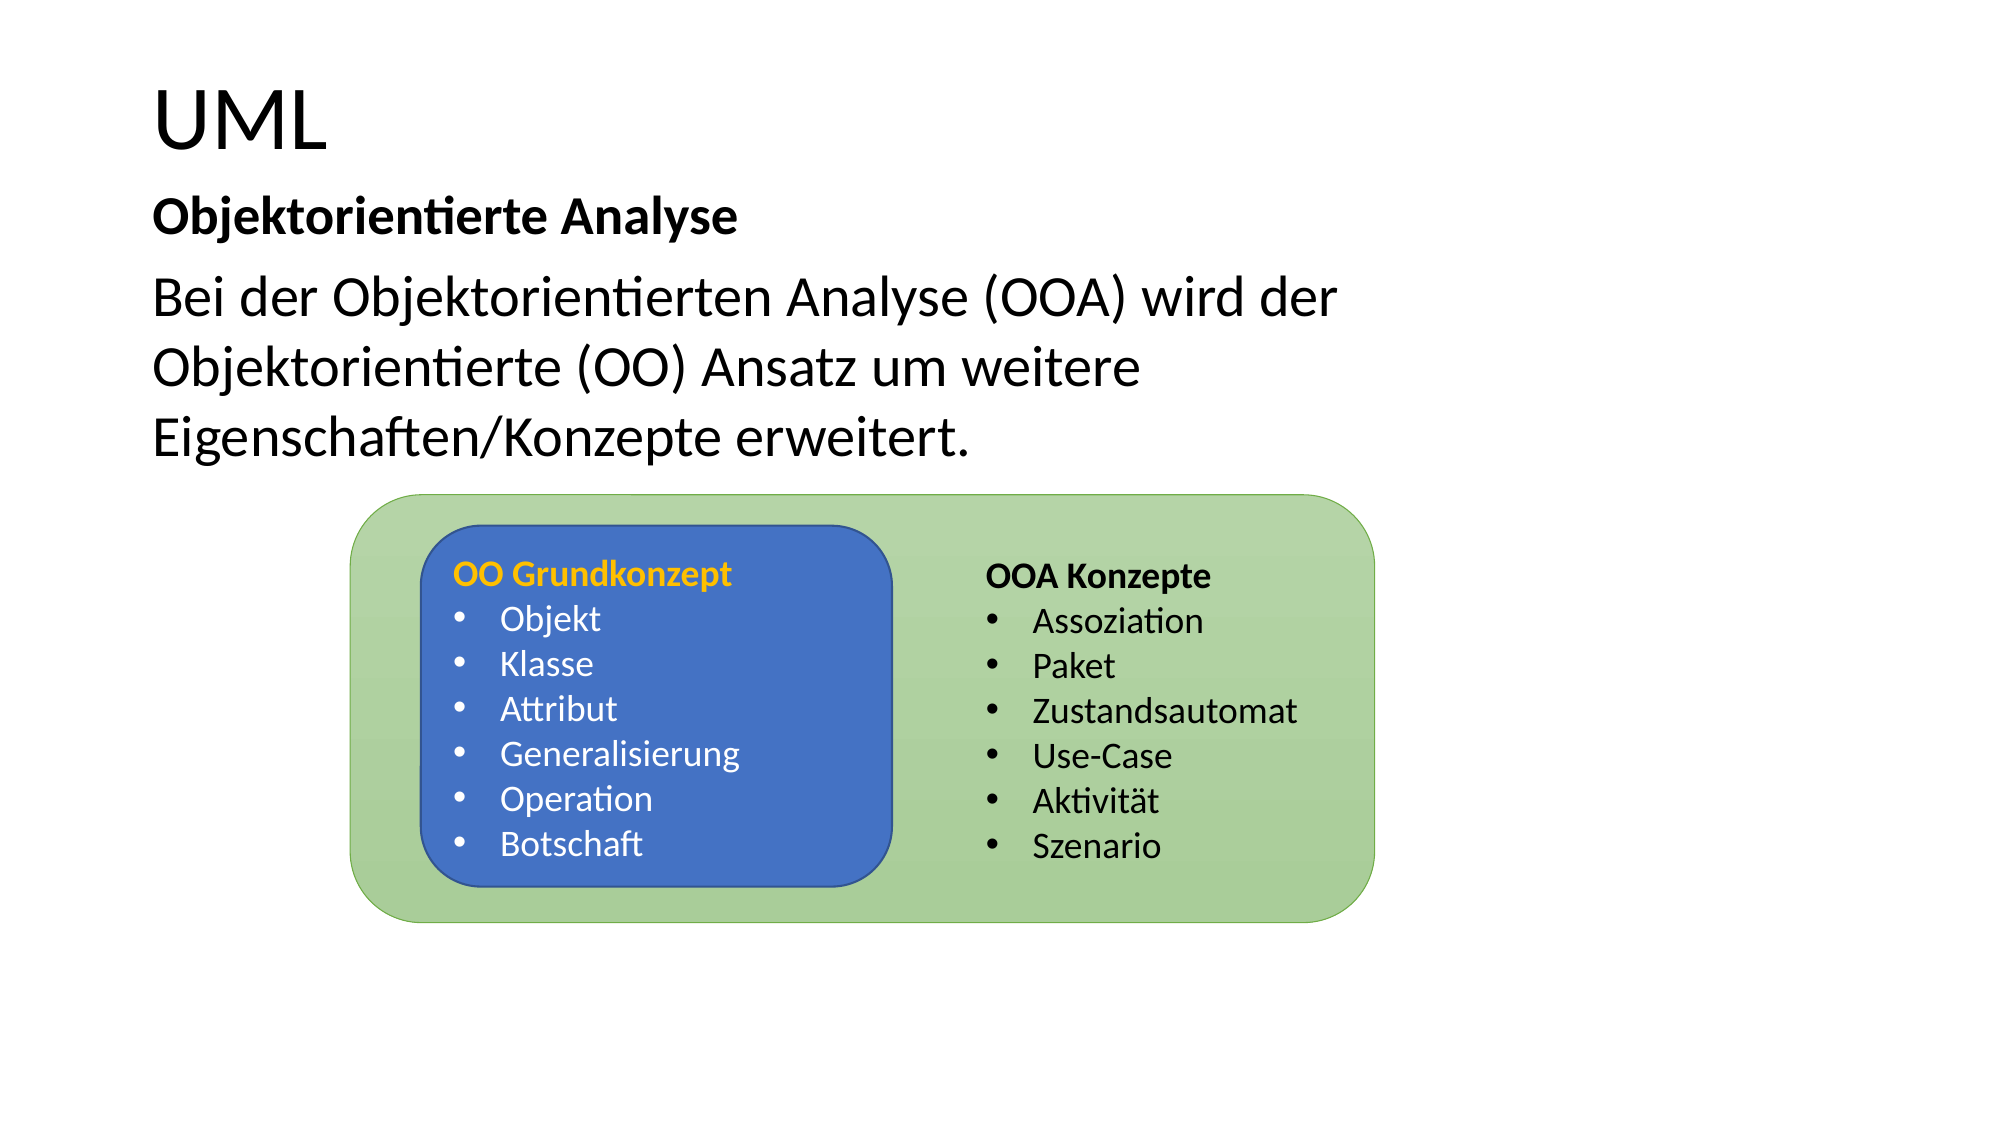

# UML
Objektorientierte Analyse
Bei der Objektorientierten Analyse (OOA) wird der Objektorientierte (OO) Ansatz um weitere Eigenschaften/Konzepte erweitert.

OOA Konzepte
Assoziation
Paket
Zustandsautomat
Use-Case
Aktivität
Szenario

OO Grundkonzept
Objekt
Klasse
Attribut
Generalisierung
Operation
Botschaft